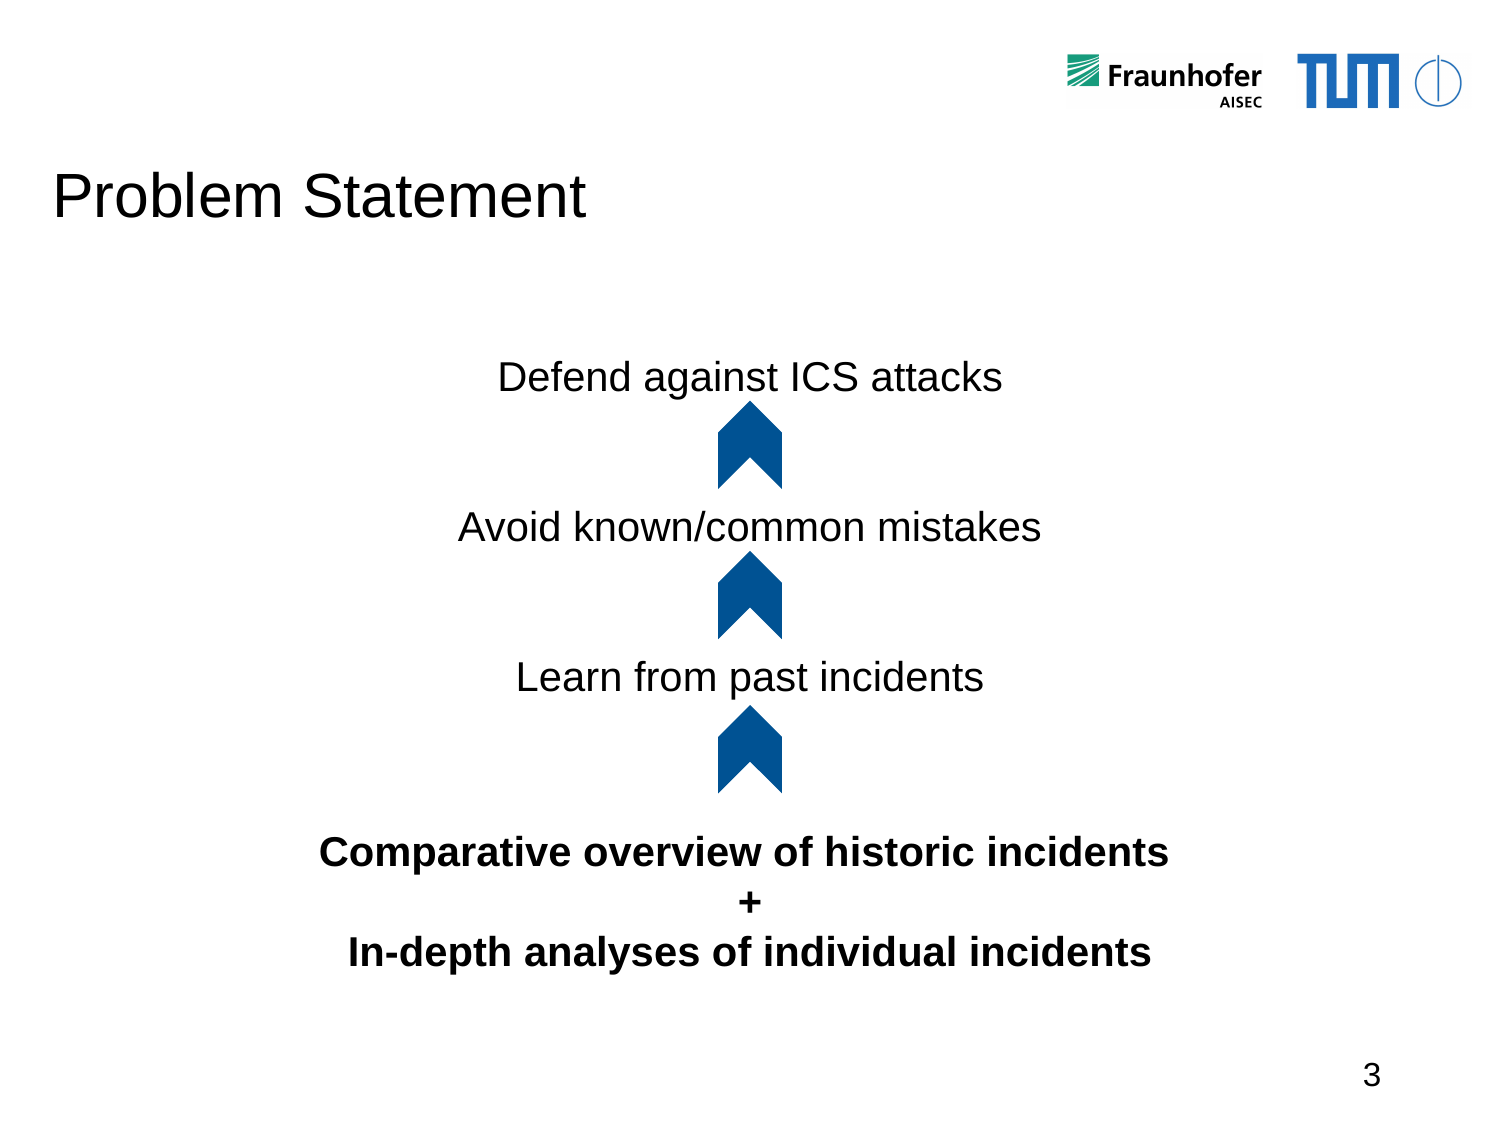

# Problem Statement
Defend against ICS attacks

Avoid known/common mistakes

Learn from past incidents

Comparative overview of historic incidents
+
In-depth analyses of individual incidents

3